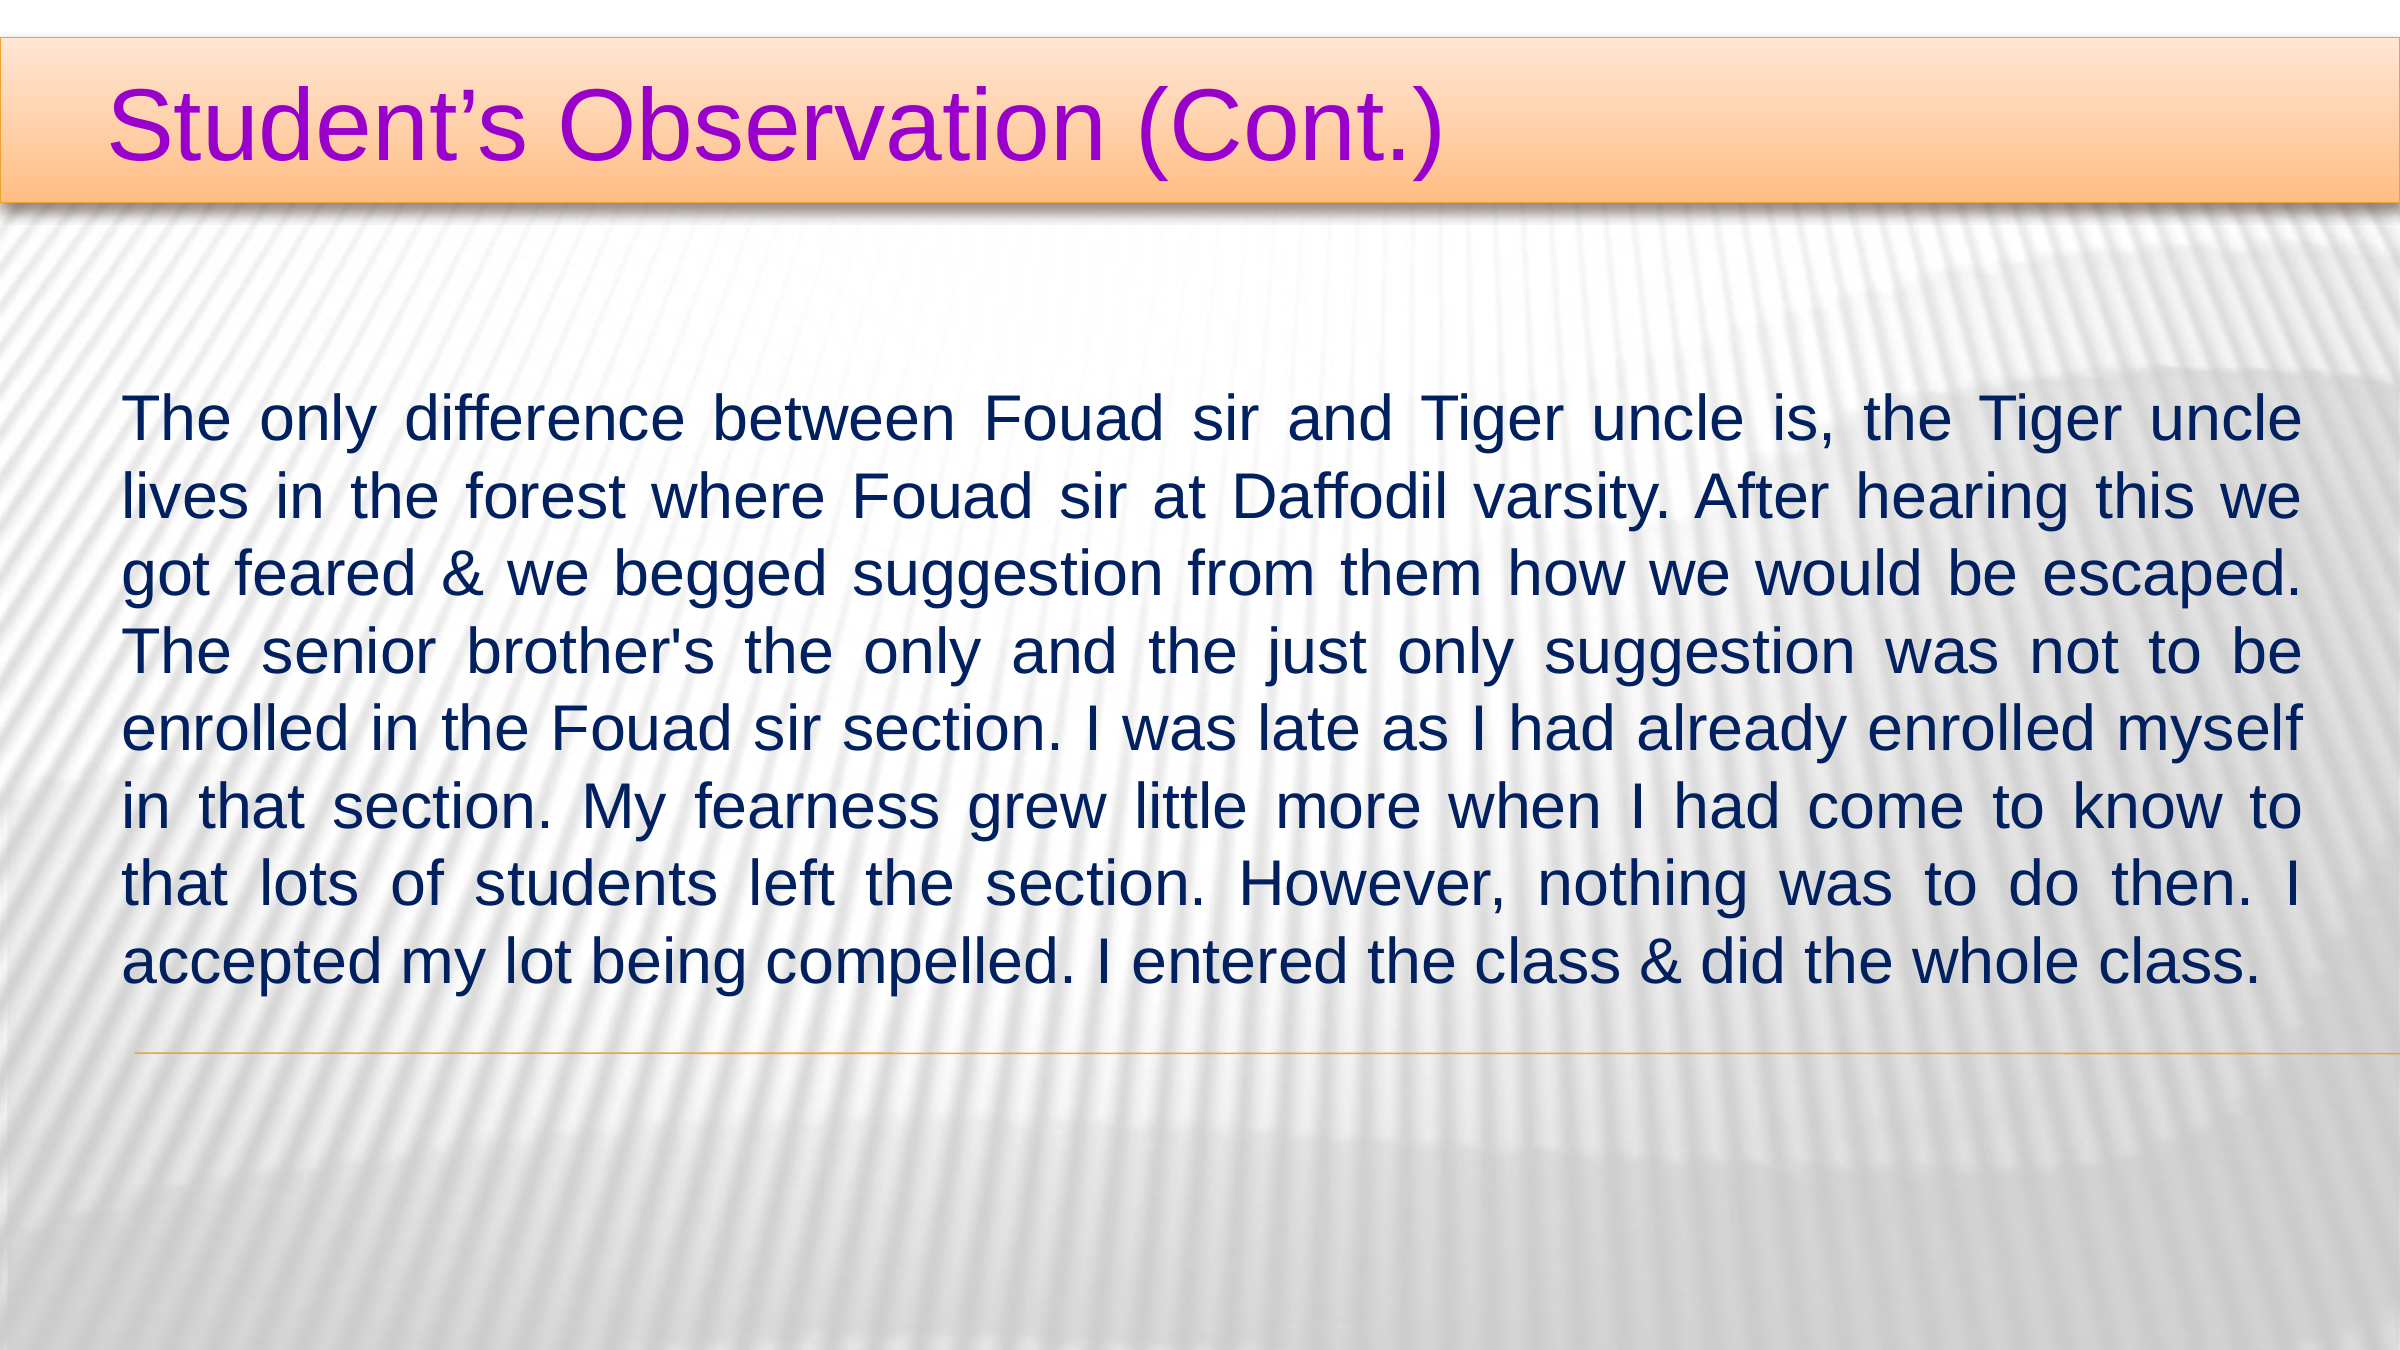

Student’s Observation (Cont.)
The only difference between Fouad sir and Tiger uncle is, the Tiger uncle lives in the forest where Fouad sir at Daffodil varsity. After hearing this we got feared & we begged suggestion from them how we would be escaped. The senior brother's the only and the just only suggestion was not to be enrolled in the Fouad sir section. I was late as I had already enrolled myself in that section. My fearness grew little more when I had come to know to that lots of students left the section. However, nothing was to do then. I accepted my lot being compelled. I entered the class & did the whole class.